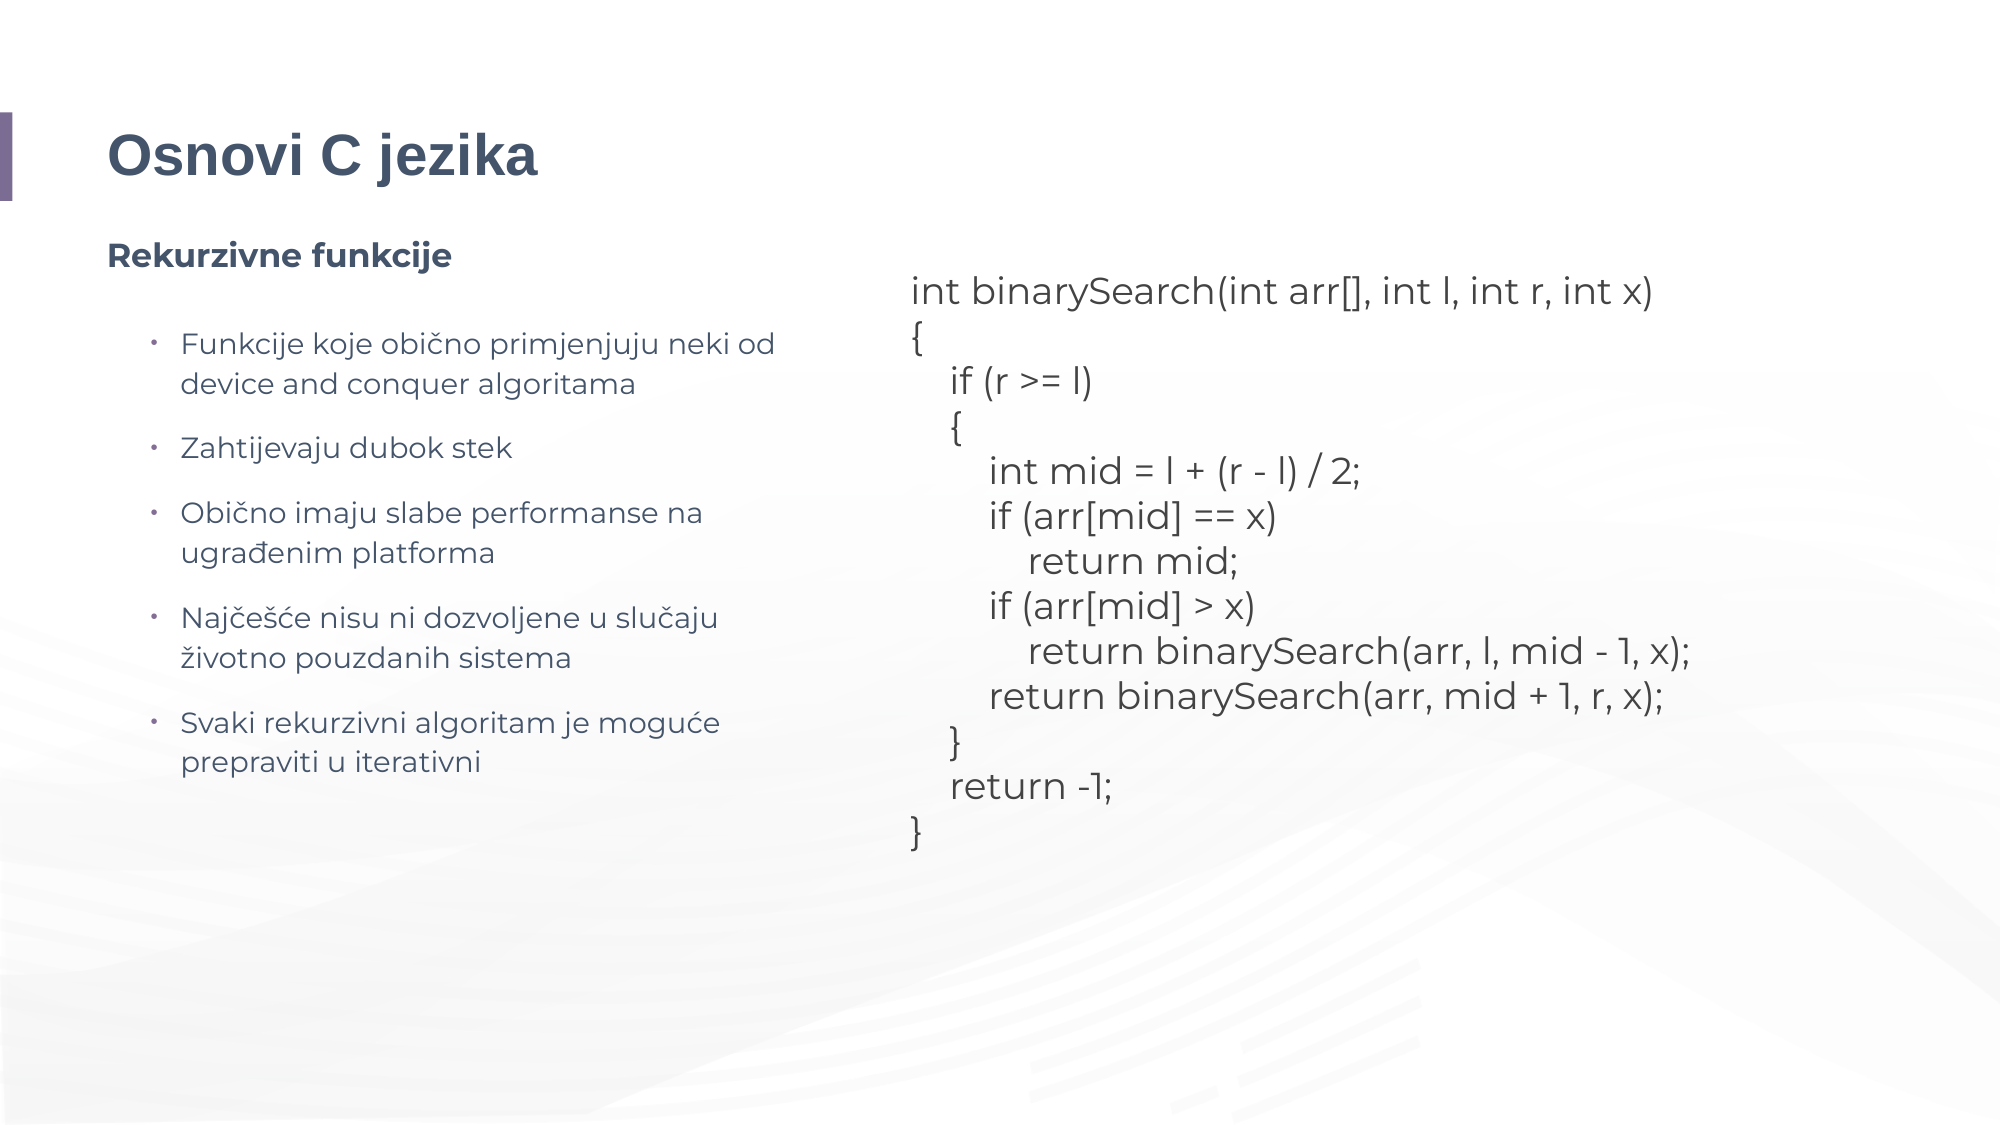

# Osnovi C jezika
Rekurzivne funkcije

Funkcije koje obično primjenjuju neki od device and conquer algoritama
Zahtijevaju dubok stek
Obično imaju slabe performanse na ugrađenim platforma
Najčešće nisu ni dozvoljene u slučaju životno pouzdanih sistema
Svaki rekurzivni algoritam je moguće prepraviti u iterativni

int binarySearch(int arr[], int l, int r, int x)
{
    if (r >= l)
    {
        int mid = l + (r - l) / 2;
        if (arr[mid] == x)
            return mid;
        if (arr[mid] > x)
            return binarySearch(arr, l, mid - 1, x);
        return binarySearch(arr, mid + 1, r, x);
    }
    return -1;
}